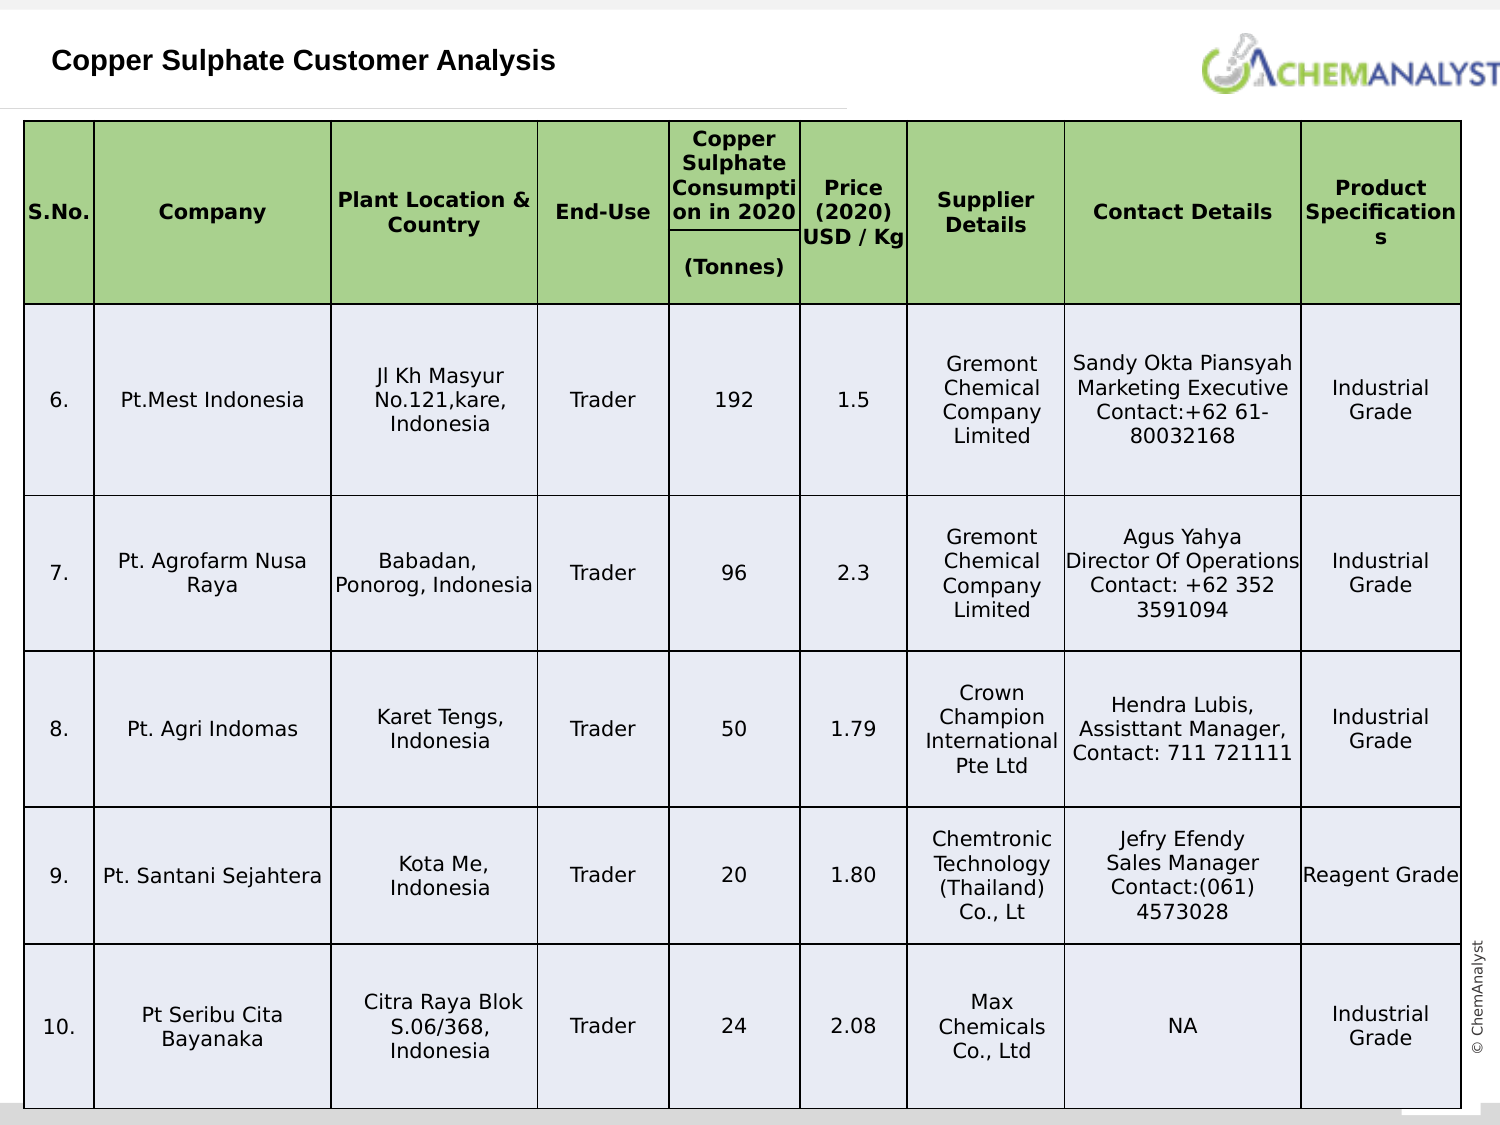

Copper Sulphate Customer Analysis
| S.No. | Company | Plant Location & Country | End-Use | Copper Sulphate Consumption in 2020 | Price (2020) USD / Kg | Supplier Details | Contact Details | Product Specifications |
| --- | --- | --- | --- | --- | --- | --- | --- | --- |
|  |  |  |  | (Tonnes) |  |  |  |  |
| 6. | Pt.Mest Indonesia | Jl Kh Masyur No.121,kare, Indonesia | Trader | 192 | 1.5 | Gremont Chemical Company Limited | Sandy Okta Piansyah Marketing Executive Contact:+62 61-80032168 | Industrial Grade |
| 7. | Pt. Agrofarm Nusa Raya | Babadan, Ponorog, Indonesia | Trader | 96 | 2.3 | Gremont Chemical Company Limited | Agus Yahya Director Of Operations Contact: +62 352 3591094 | Industrial Grade |
| 8. | Pt. Agri Indomas | Karet Tengs, Indonesia | Trader | 50 | 1.79 | Crown Champion International Pte Ltd | Hendra Lubis, Assisttant Manager, Contact: 711 721111 | Industrial Grade |
| 9. | Pt. Santani Sejahtera | Kota Me, Indonesia | Trader | 20 | 1.80 | Chemtronic Technology (Thailand) Co., Lt | Jefry Efendy Sales Manager Contact:(061) 4573028 | Reagent Grade |
| 10. | Pt Seribu Cita Bayanaka | Citra Raya Blok S.06/368, Indonesia | Trader | 24 | 2.08 | Max Chemicals Co., Ltd | NA | Industrial Grade |